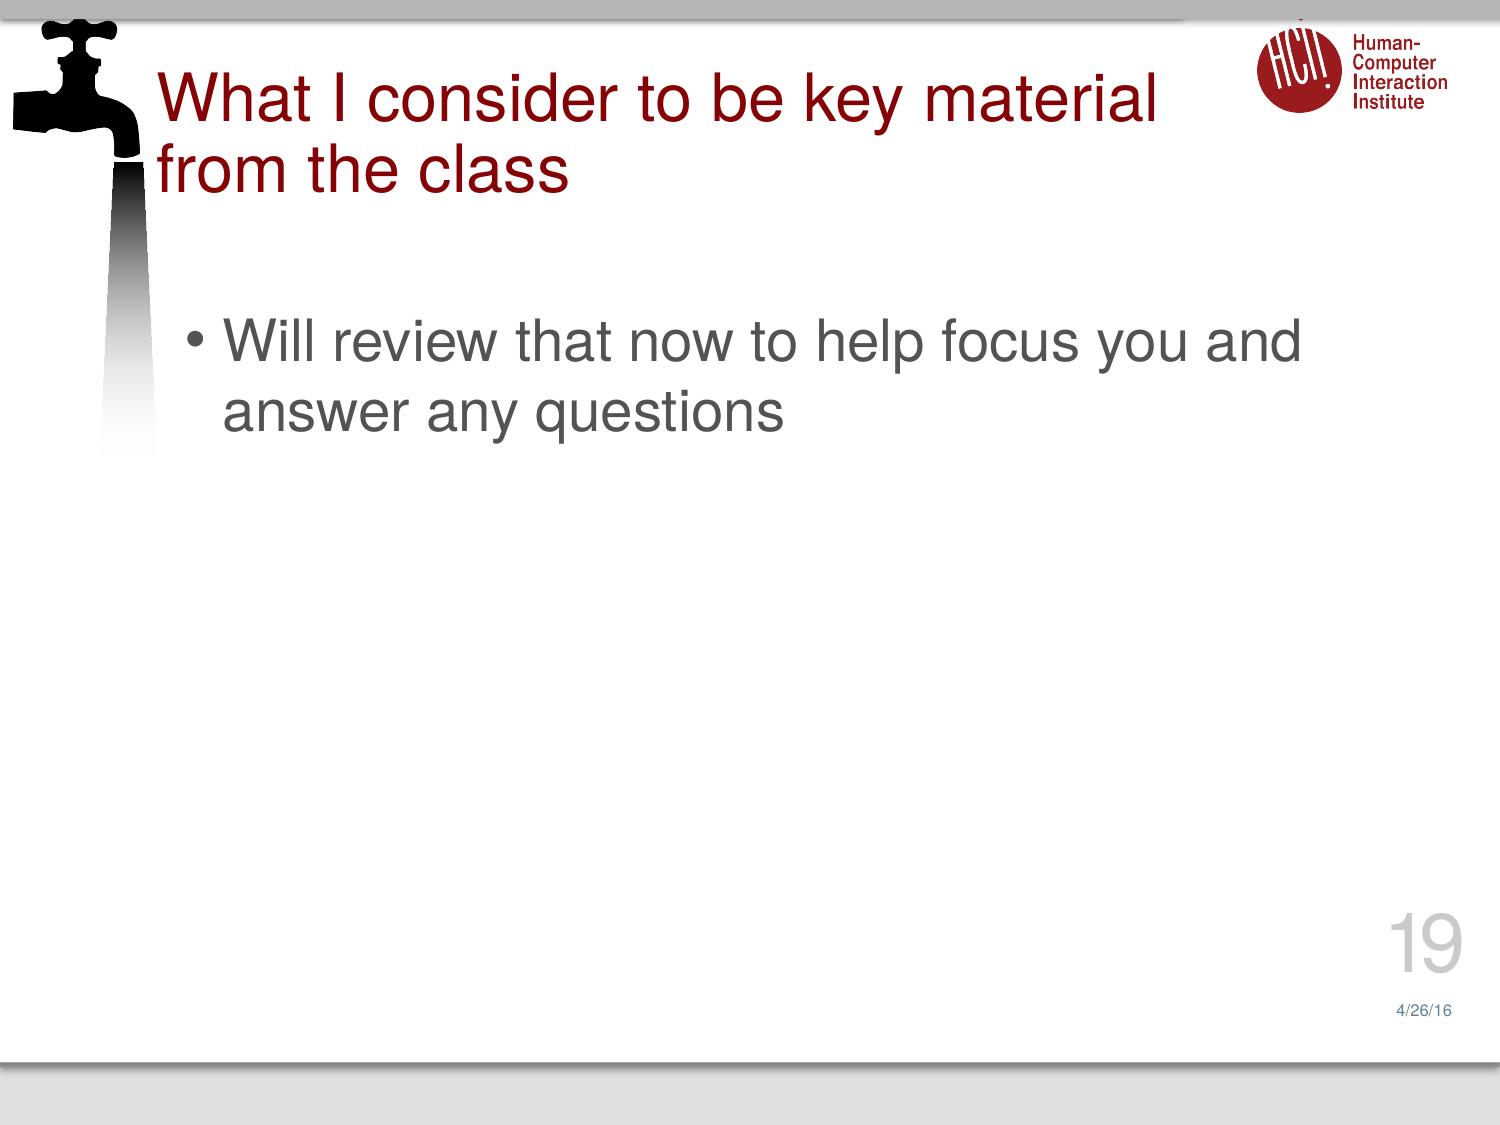

# What I consider to be key material from the class
Will review that now to help focus you and answer any questions
19
4/26/16